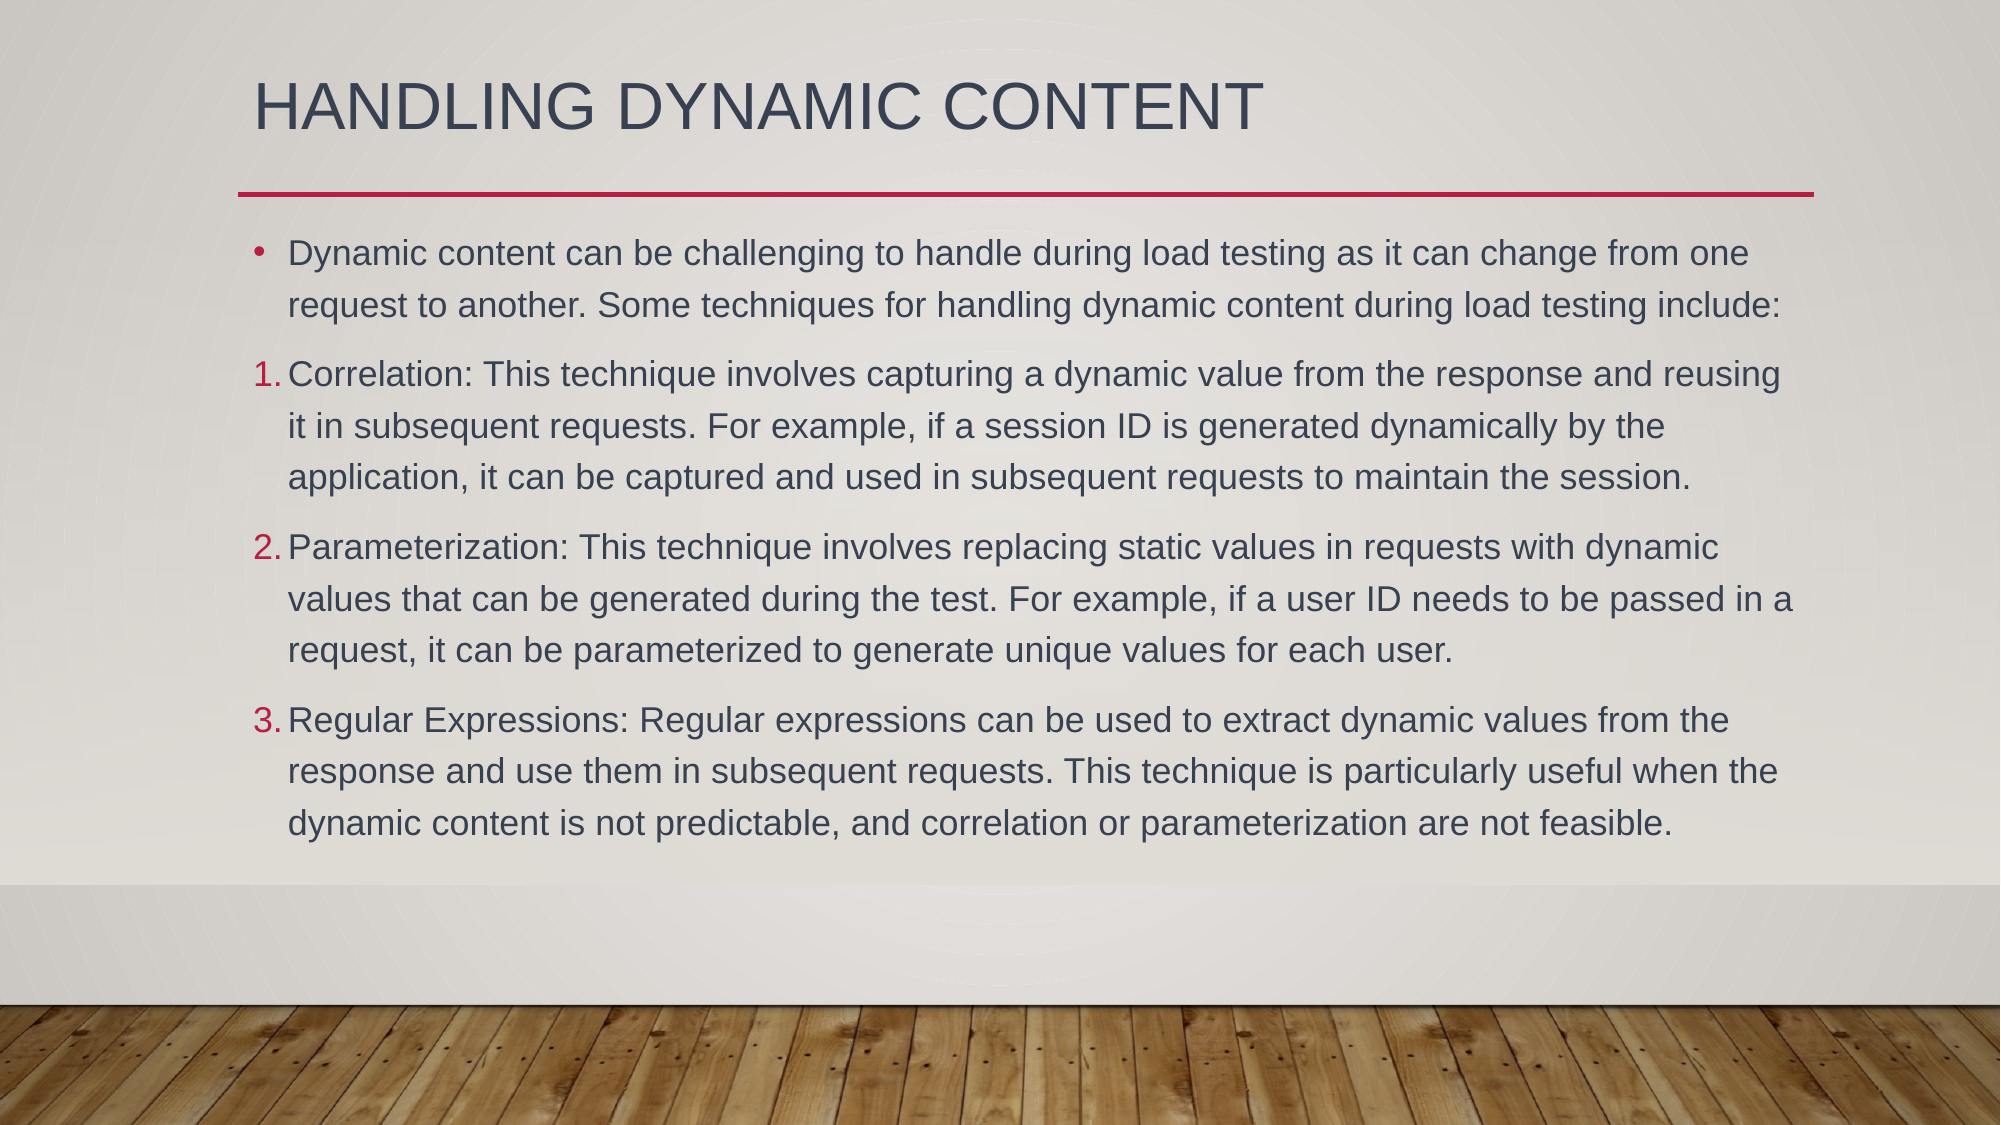

# Handling Dynamic Content
Dynamic content can be challenging to handle during load testing as it can change from one request to another. Some techniques for handling dynamic content during load testing include:
Correlation: This technique involves capturing a dynamic value from the response and reusing it in subsequent requests. For example, if a session ID is generated dynamically by the application, it can be captured and used in subsequent requests to maintain the session.
Parameterization: This technique involves replacing static values in requests with dynamic values that can be generated during the test. For example, if a user ID needs to be passed in a request, it can be parameterized to generate unique values for each user.
Regular Expressions: Regular expressions can be used to extract dynamic values from the response and use them in subsequent requests. This technique is particularly useful when the dynamic content is not predictable, and correlation or parameterization are not feasible.